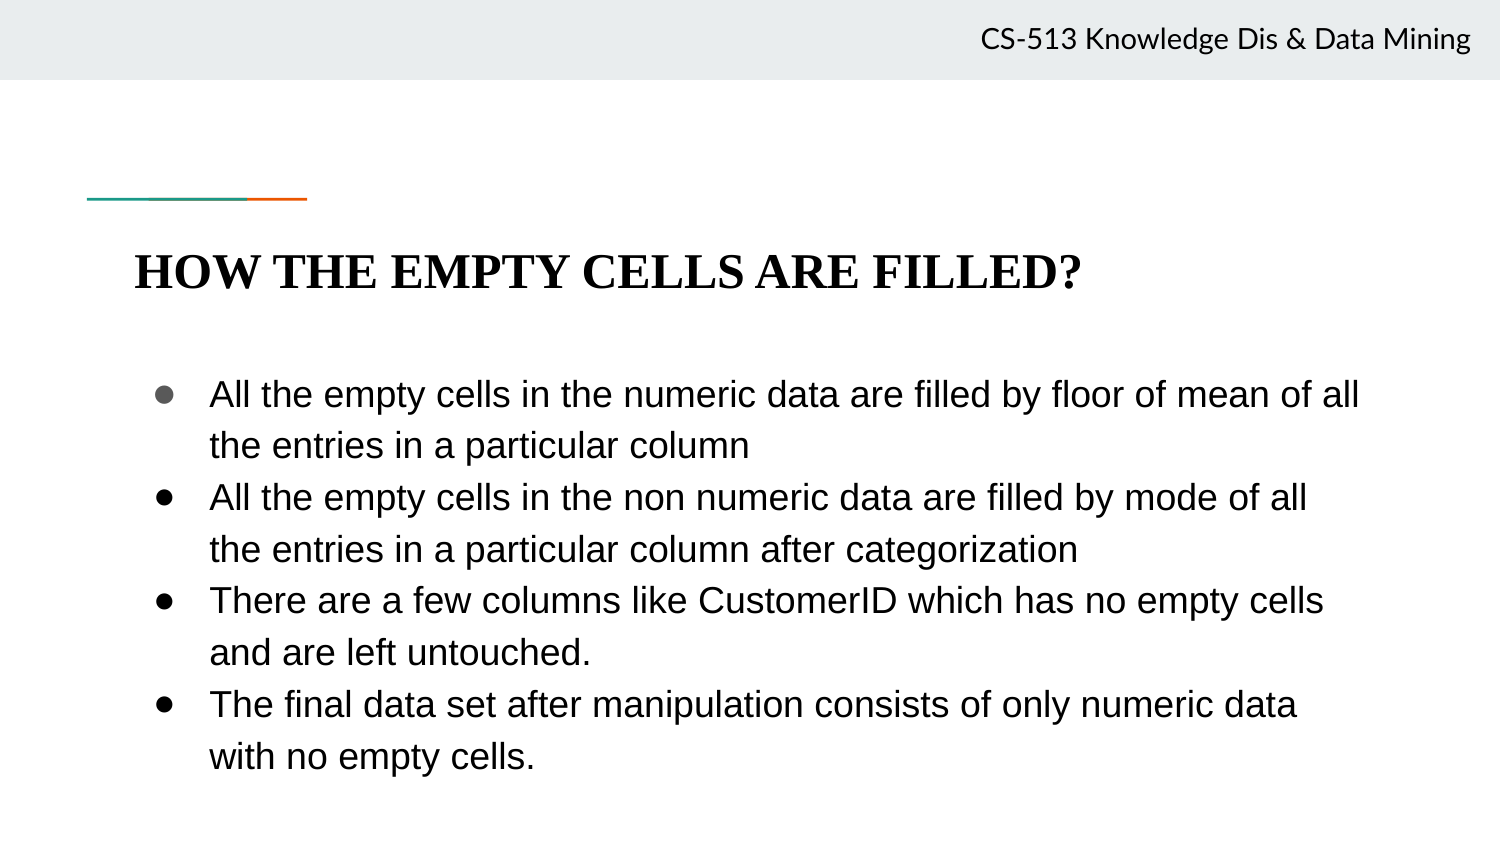

CS-513 Knowledge Dis & Data Mining
# HOW THE EMPTY CELLS ARE FILLED?
All the empty cells in the numeric data are filled by floor of mean of all the entries in a particular column
All the empty cells in the non numeric data are filled by mode of all the entries in a particular column after categorization
There are a few columns like CustomerID which has no empty cells and are left untouched.
The final data set after manipulation consists of only numeric data with no empty cells.